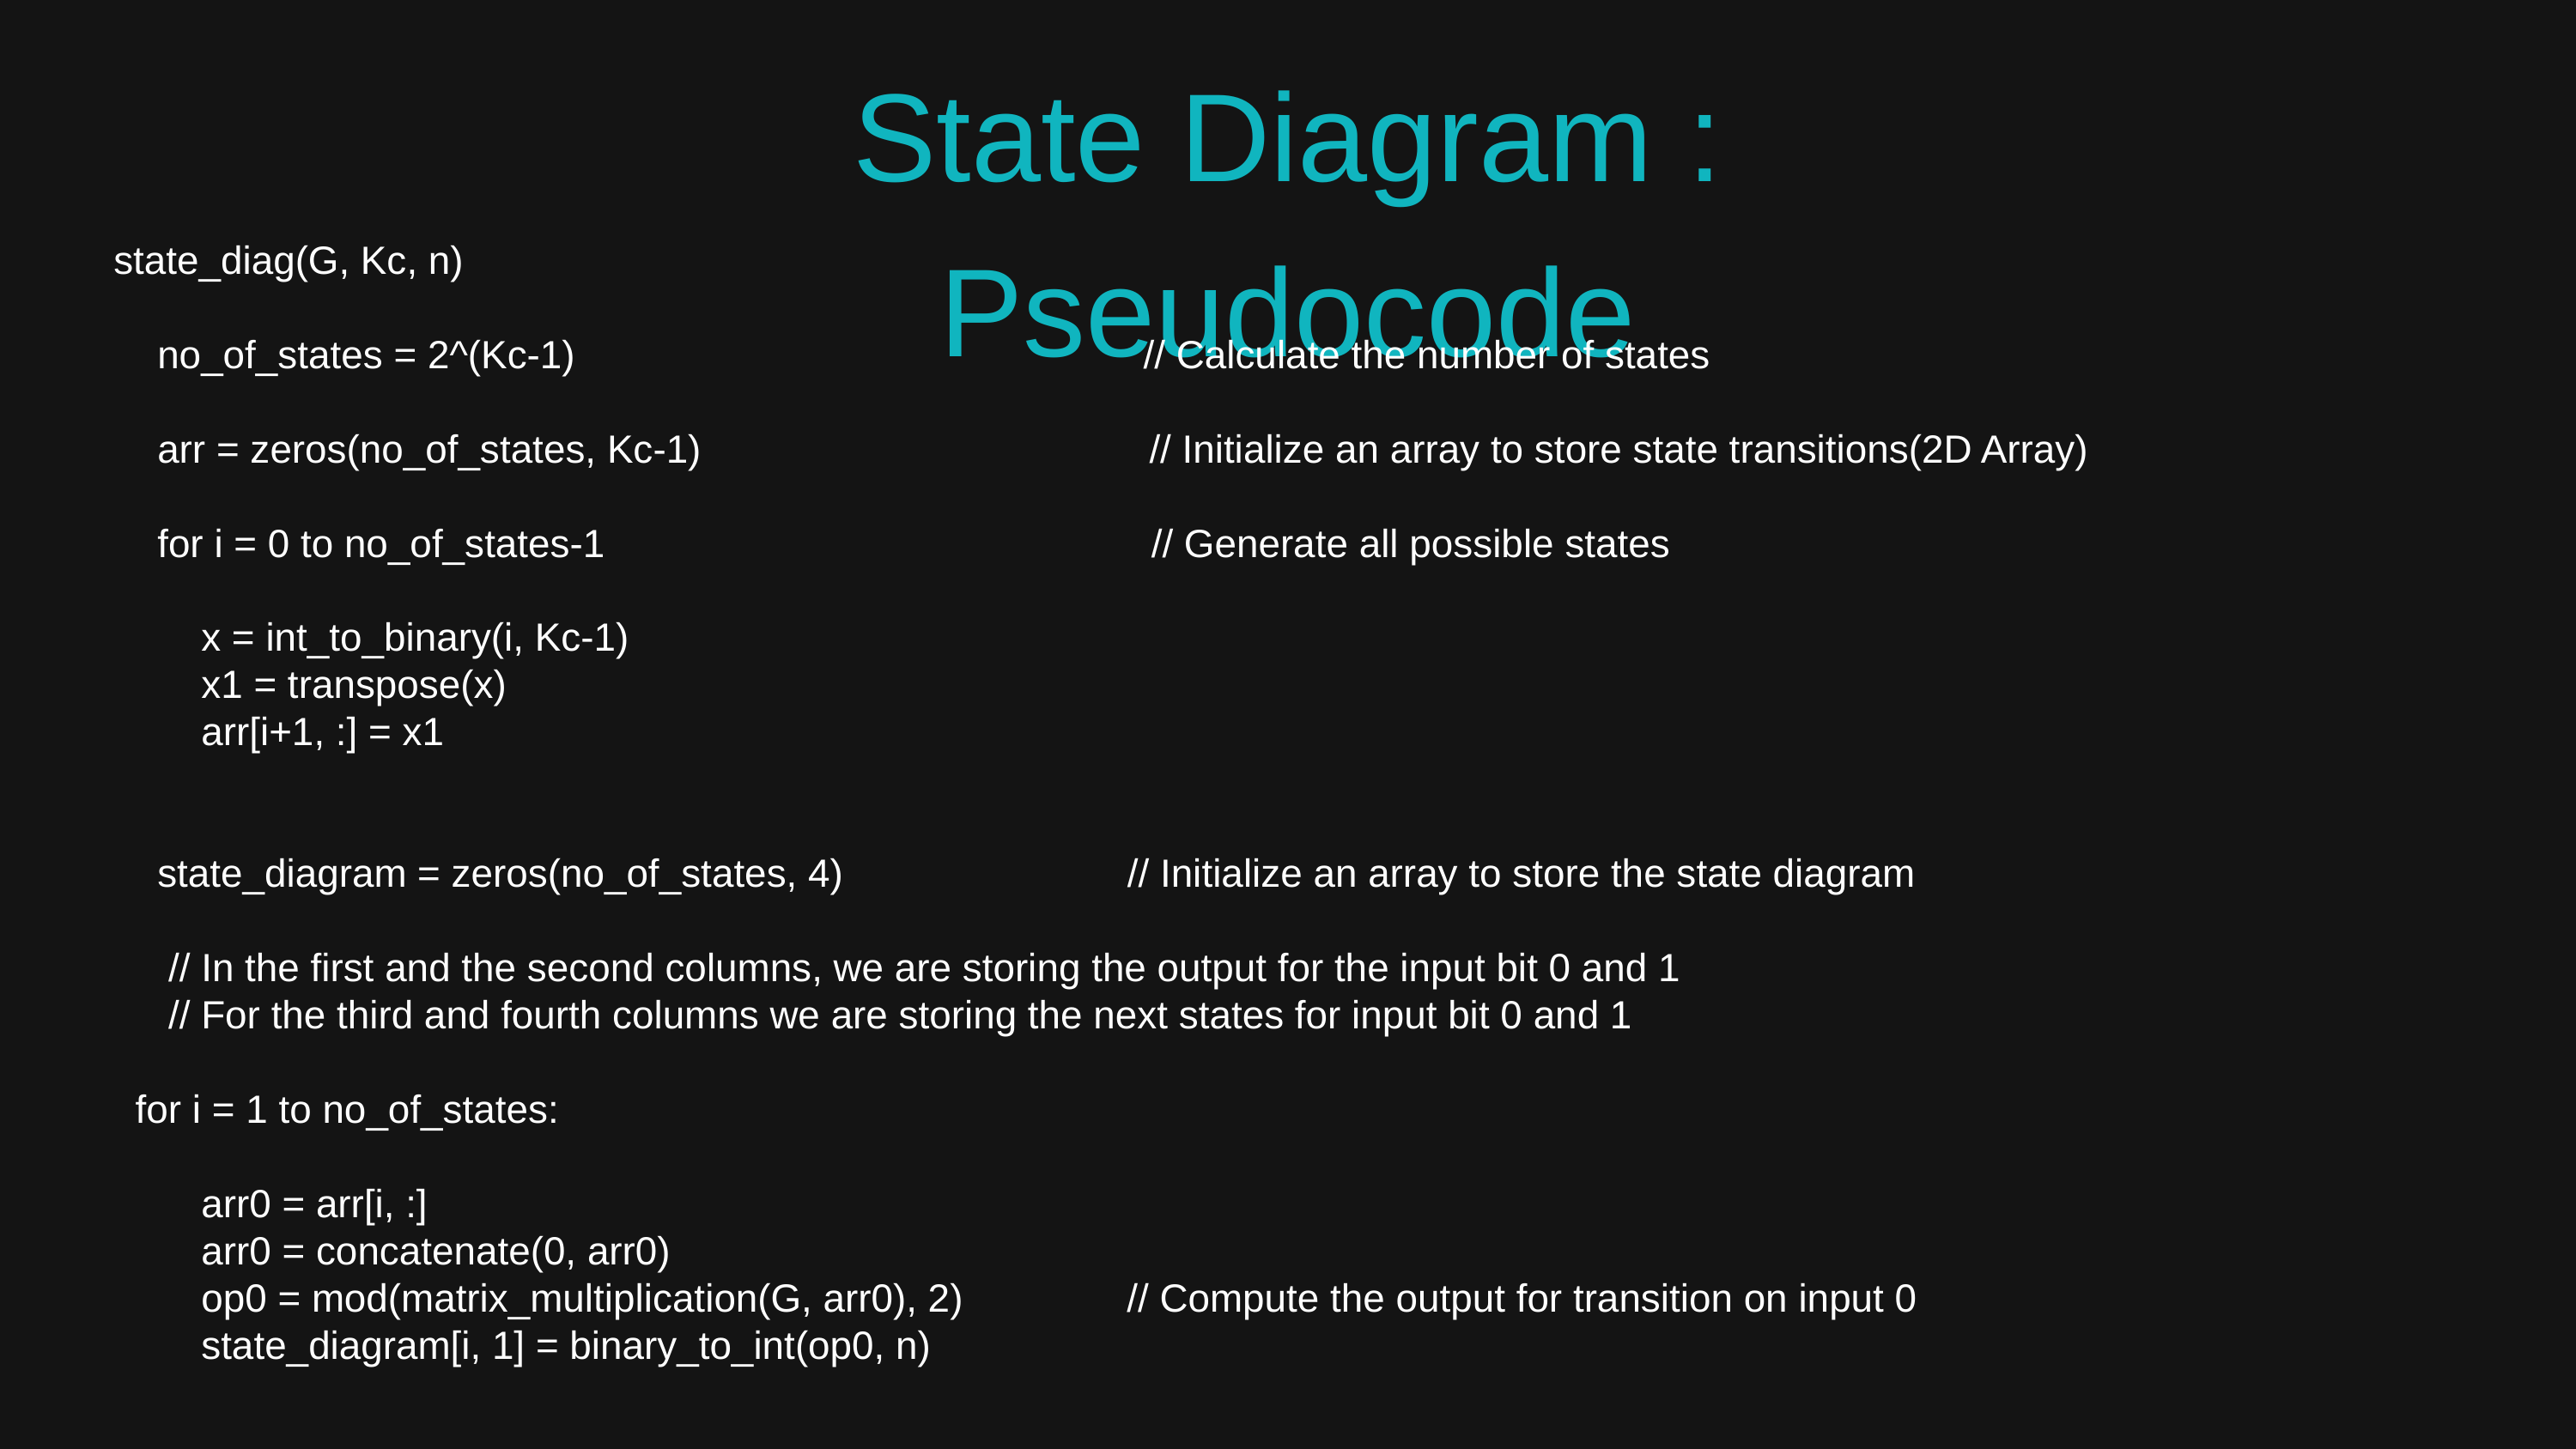

State Diagram : Pseudocode
state_diag(G, Kc, n)

    no_of_states = 2^(Kc-1)                                                    // Calculate the number of states

    arr = zeros(no_of_states, Kc-1)                                         // Initialize an array to store state transitions(2D Array)

    for i = 0 to no_of_states-1                                                  // Generate all possible states

        x = int_to_binary(i, Kc-1)
        x1 = transpose(x)
        arr[i+1, :] = x1

    state_diagram = zeros(no_of_states, 4)                          // Initialize an array to store the state diagram

     // In the first and the second columns, we are storing the output for the input bit 0 and 1
     // For the third and fourth columns we are storing the next states for input bit 0 and 1

  for i = 1 to no_of_states:

        arr0 = arr[i, :]
        arr0 = concatenate(0, arr0)
        op0 = mod(matrix_multiplication(G, arr0), 2)               // Compute the output for transition on input 0
        state_diagram[i, 1] = binary_to_int(op0, n)